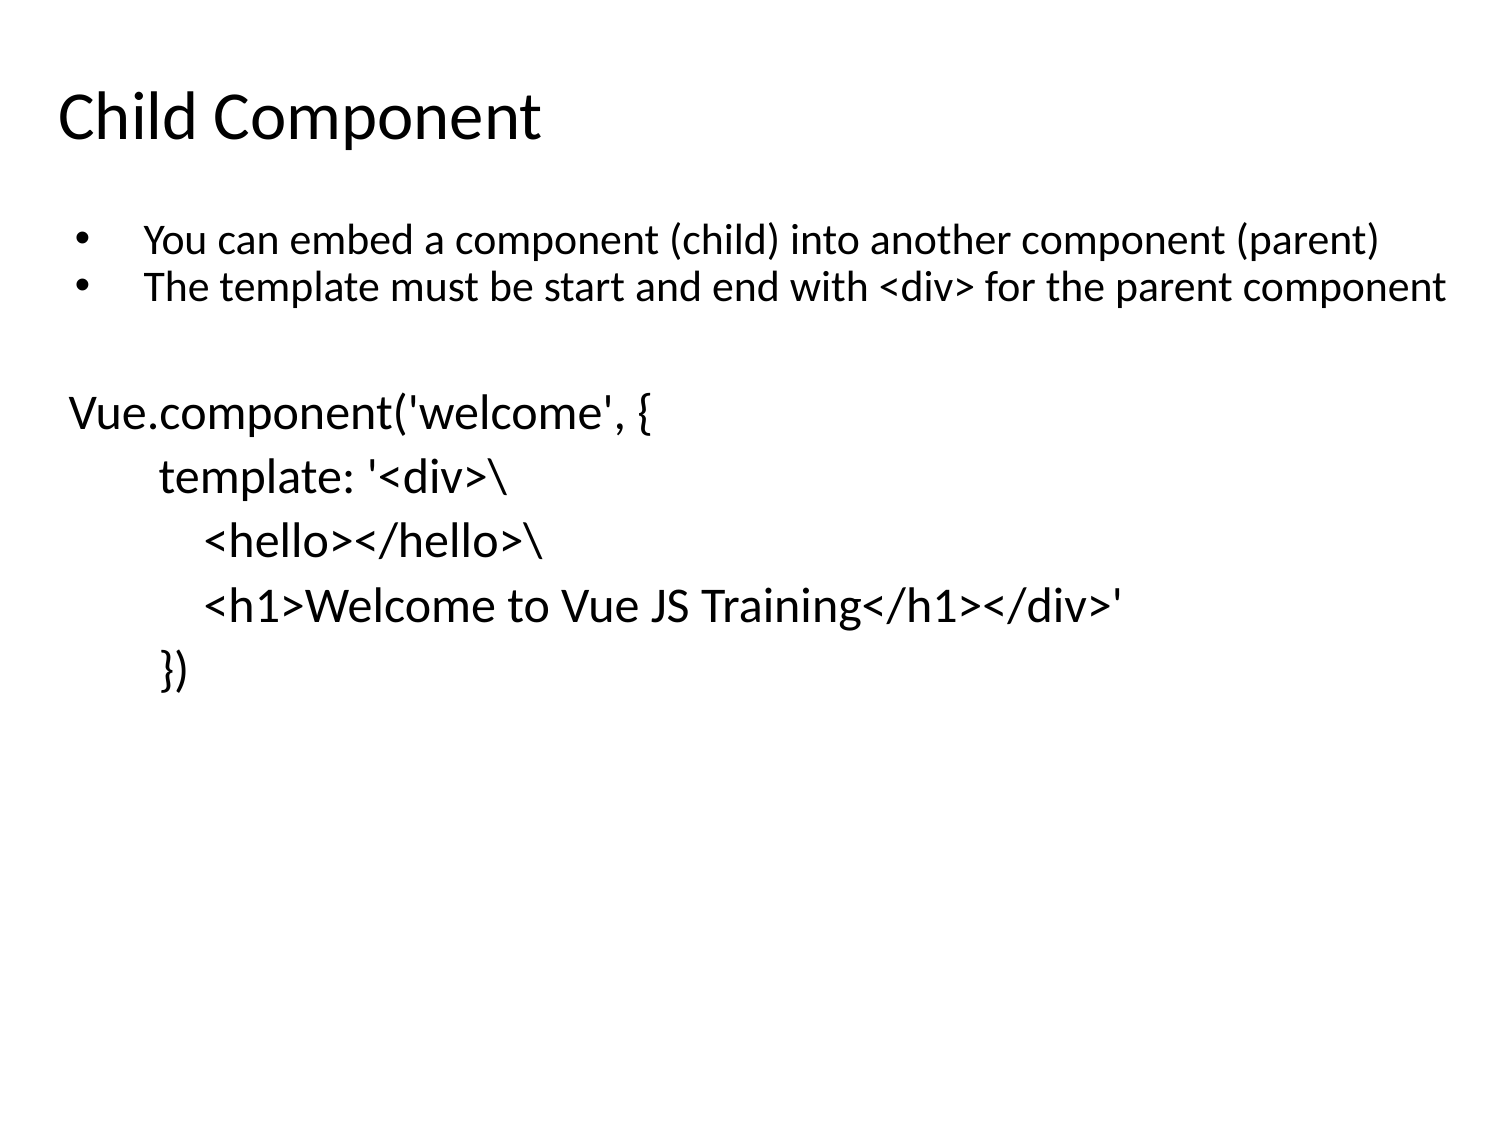

# Child Component
You can embed a component (child) into another component (parent)
The template must be start and end with <div> for the parent component

Vue.component('welcome', {
        template: '<div>\
            <hello></hello>\
            <h1>Welcome to Vue JS Training</h1></div>'
        })